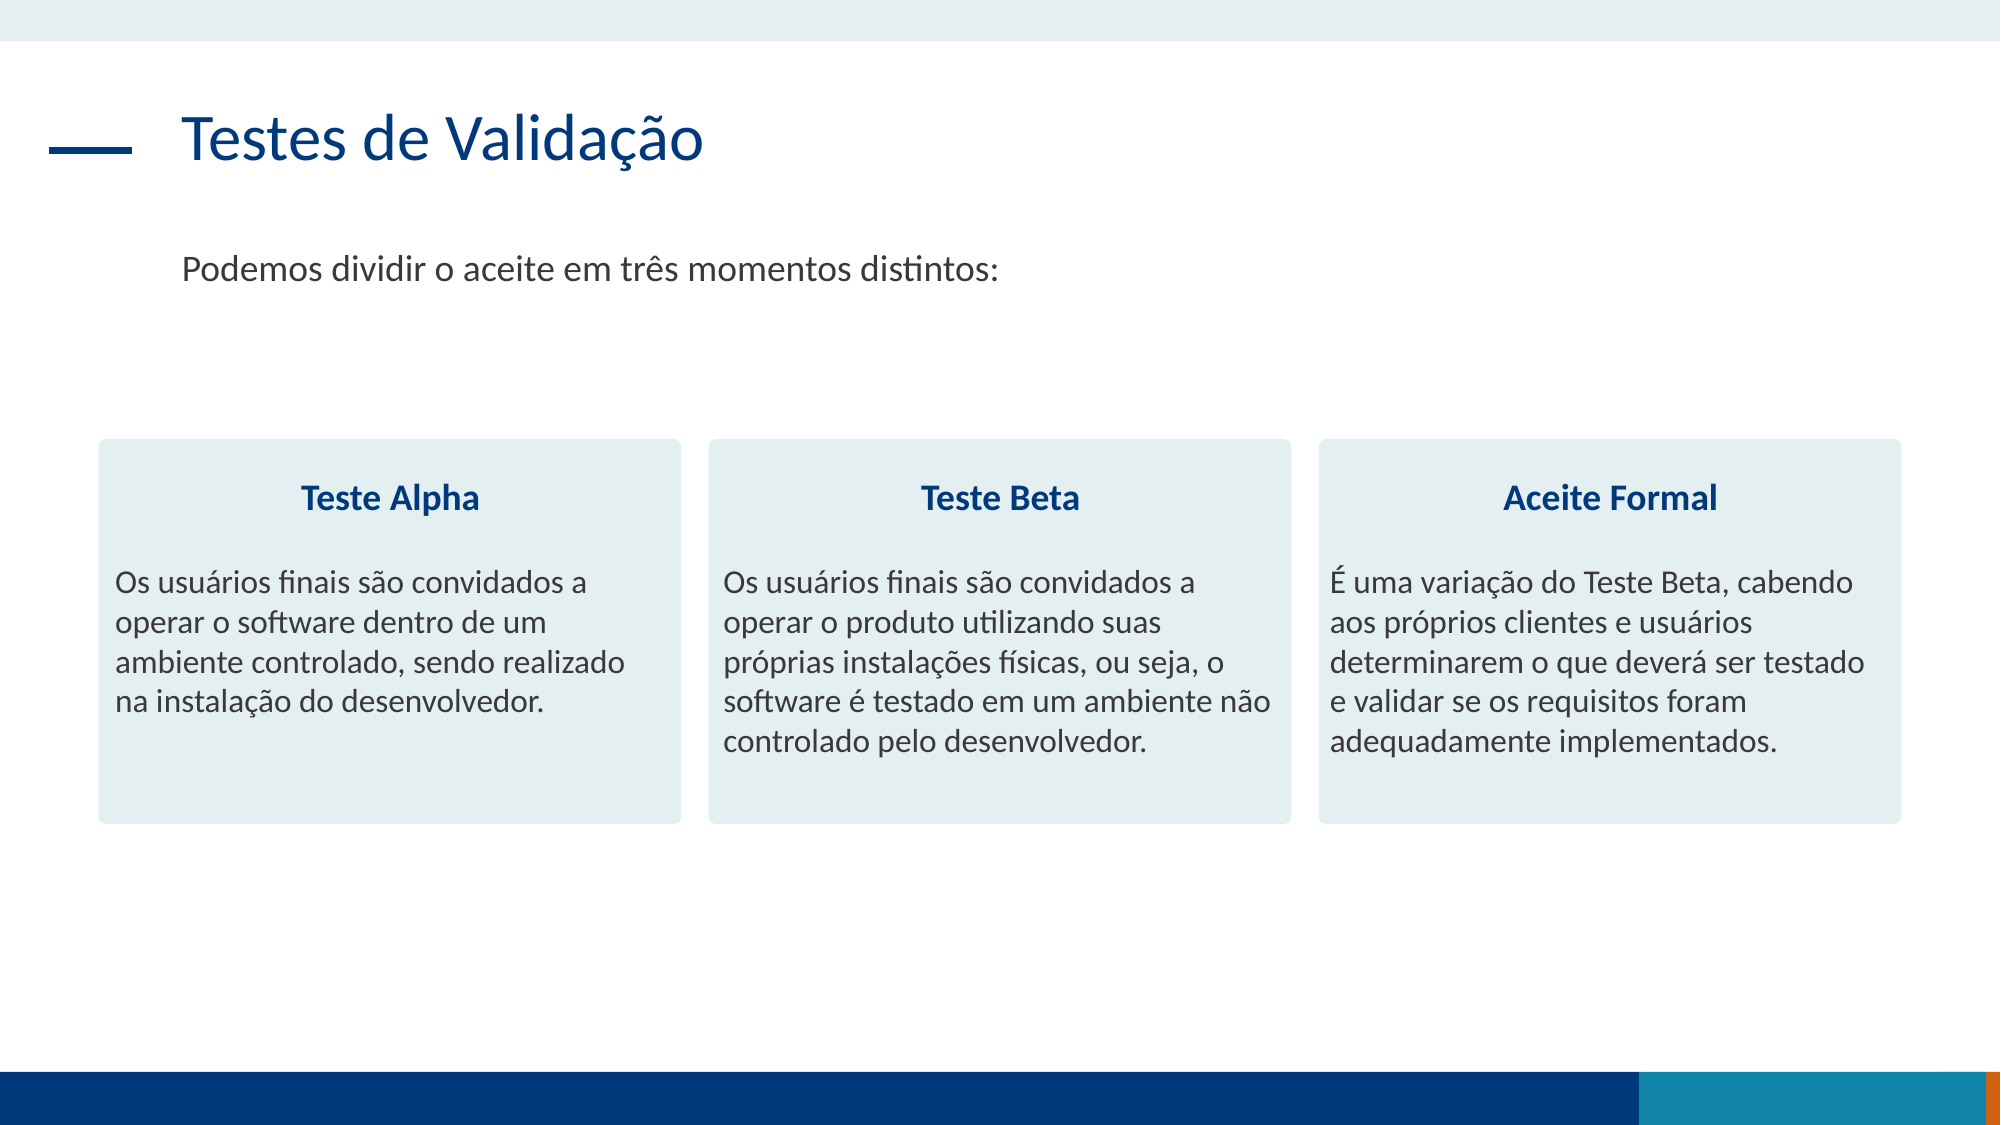

Testes de Validação
Podemos dividir o aceite em três momentos distintos:

Teste Alpha
Teste Beta
Aceite Formal
Os usuários finais são convidados a operar o software dentro de um ambiente controlado, sendo realizado na instalação do desenvolvedor.
Os usuários finais são convidados a operar o produto utilizando suas próprias instalações físicas, ou seja, o software é testado em um ambiente não controlado pelo desenvolvedor.
É uma variação do Teste Beta, cabendo aos próprios clientes e usuários determinarem o que deverá ser testado e validar se os requisitos foram adequadamente implementados.